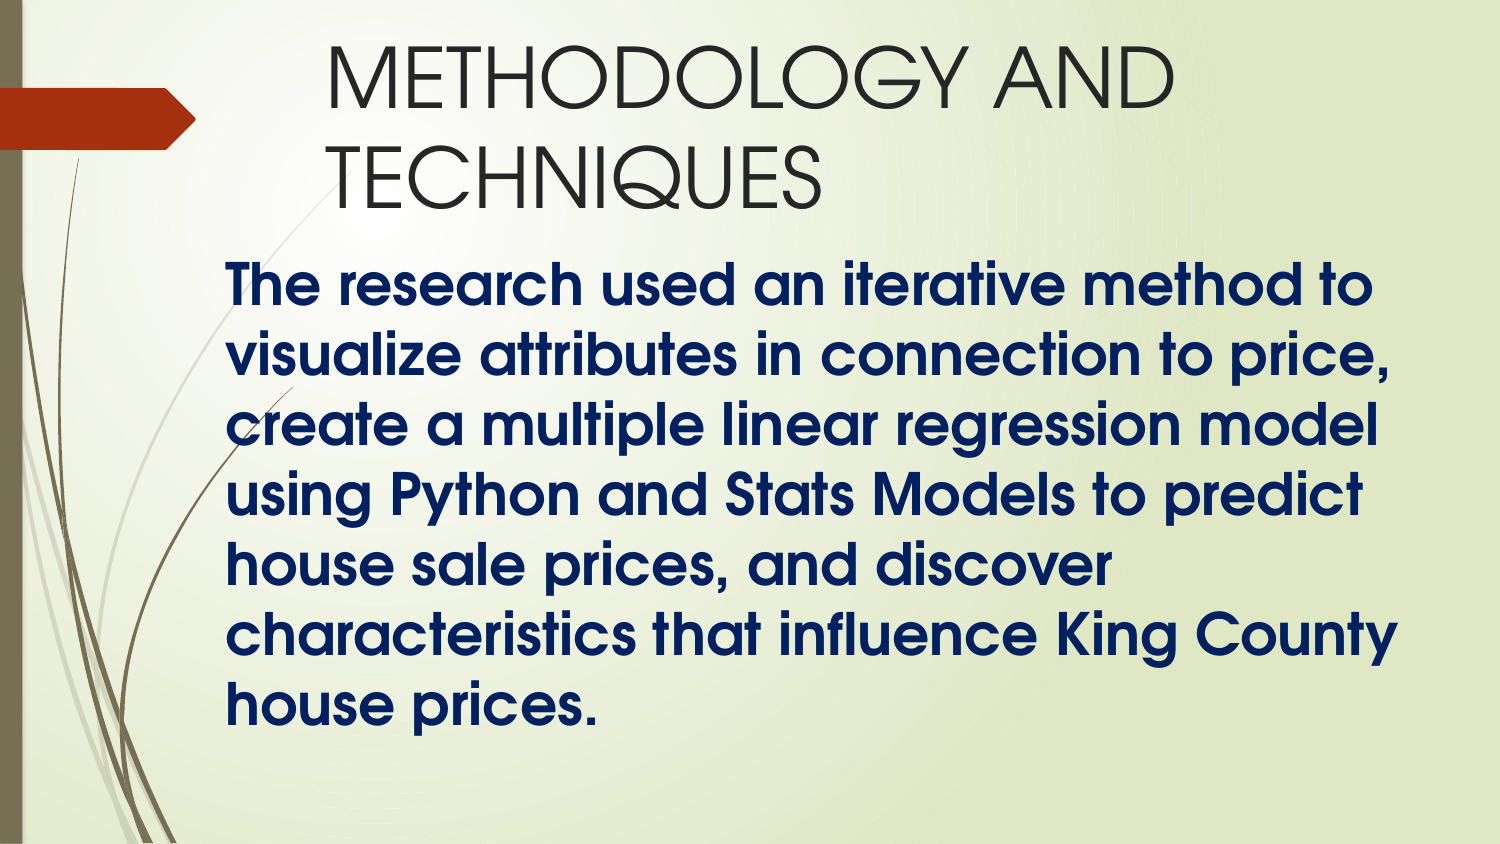

# METHODOLOGY AND TECHNIQUES
The research used an iterative method to visualize attributes in connection to price, create a multiple linear regression model using Python and Stats Models to predict house sale prices, and discover characteristics that influence King County house prices.